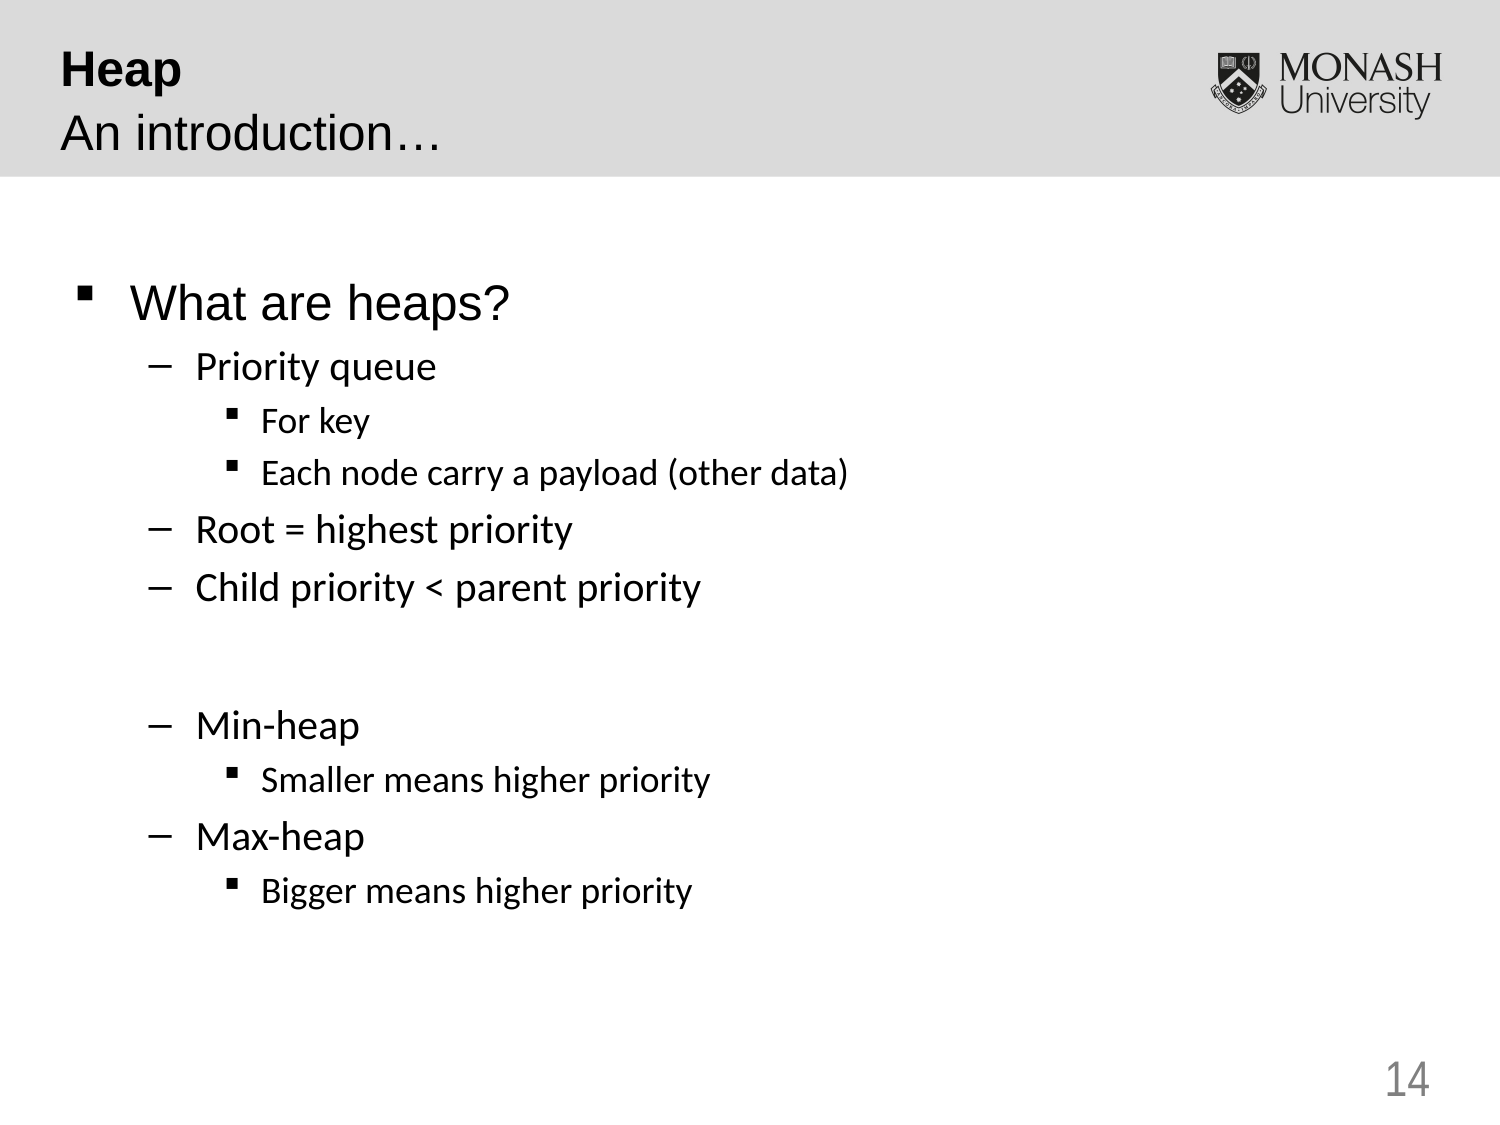

Heap
An introduction…
What are heaps?
Priority queue
For key
Each node carry a payload (other data)
Root = highest priority
Child priority < parent priority

Min-heap
Smaller means higher priority
Max-heap
Bigger means higher priority